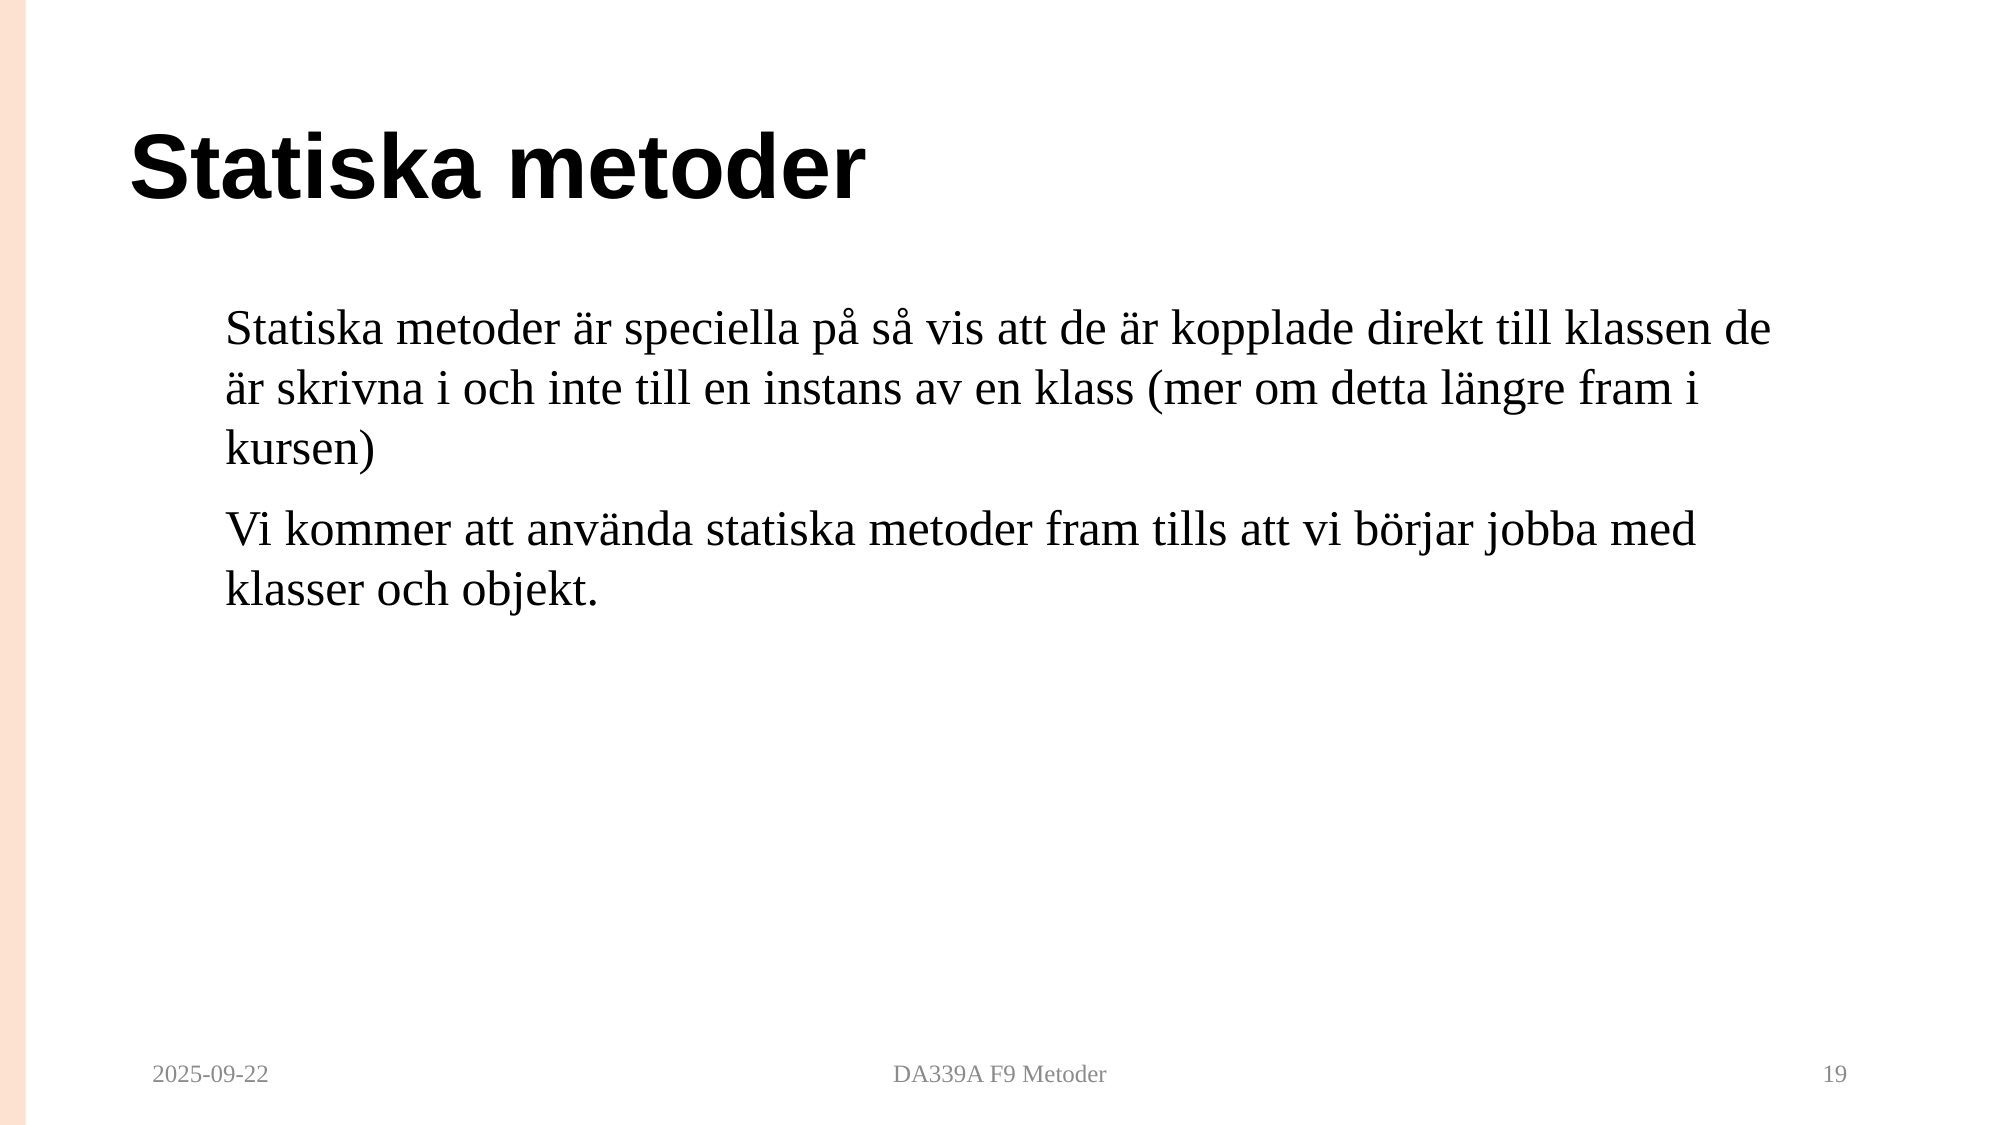

# Statiska metoder
Statiska metoder är speciella på så vis att de är kopplade direkt till klassen de är skrivna i och inte till en instans av en klass (mer om detta längre fram i kursen)
Vi kommer att använda statiska metoder fram tills att vi börjar jobba med klasser och objekt.
2025-09-22
DA339A F9 Metoder
19